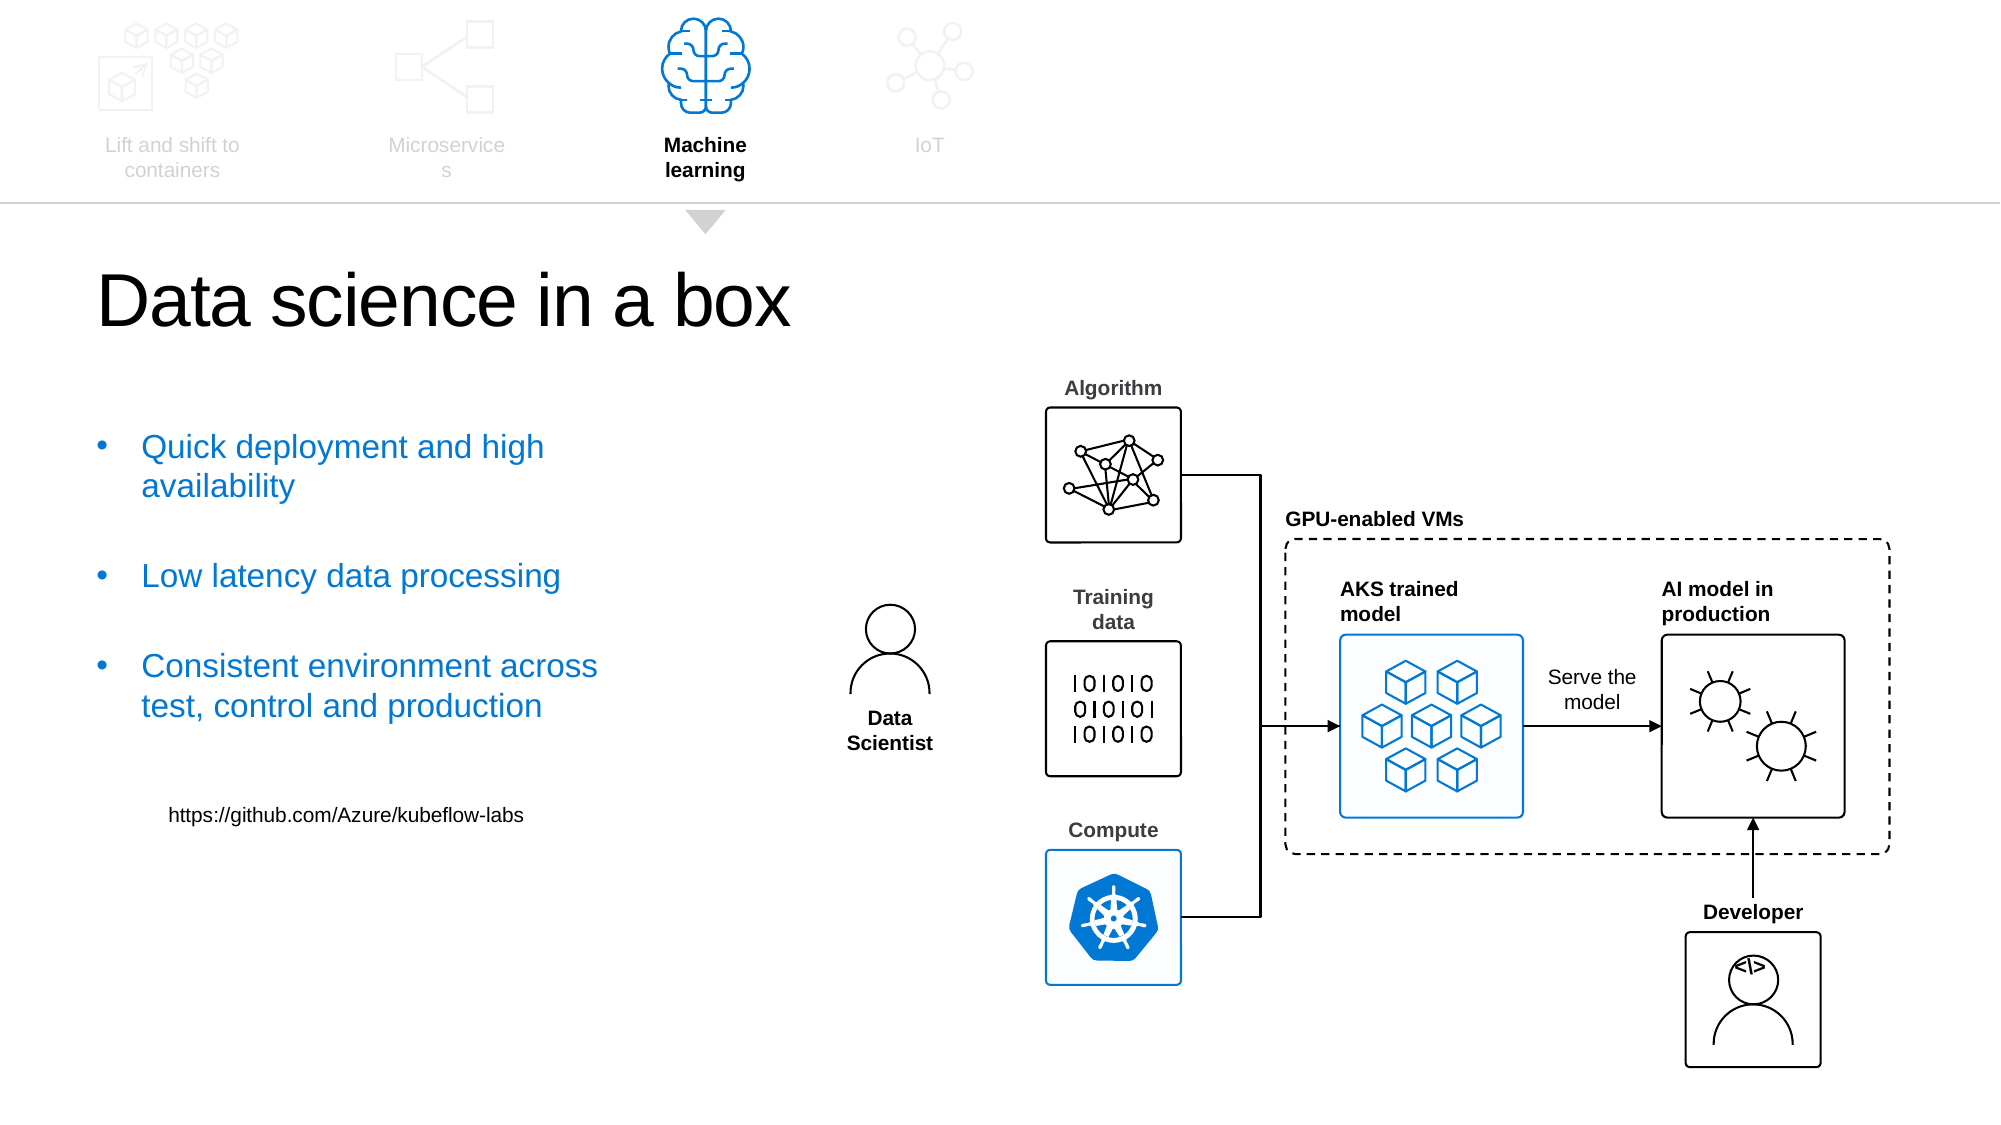

Lift and shift to containers
IoT
Microservices
Machine learning

Data science in a box
Algorithm

Quick deployment and high availability
Low latency data processing
Consistent environment across test, control and production
GPU-enabled VMs

AKS trained model

AI model in production

Training data

Data Scientist
Serve the model
https://github.com/Azure/kubeflow-labs
Compute

Developer

<\>